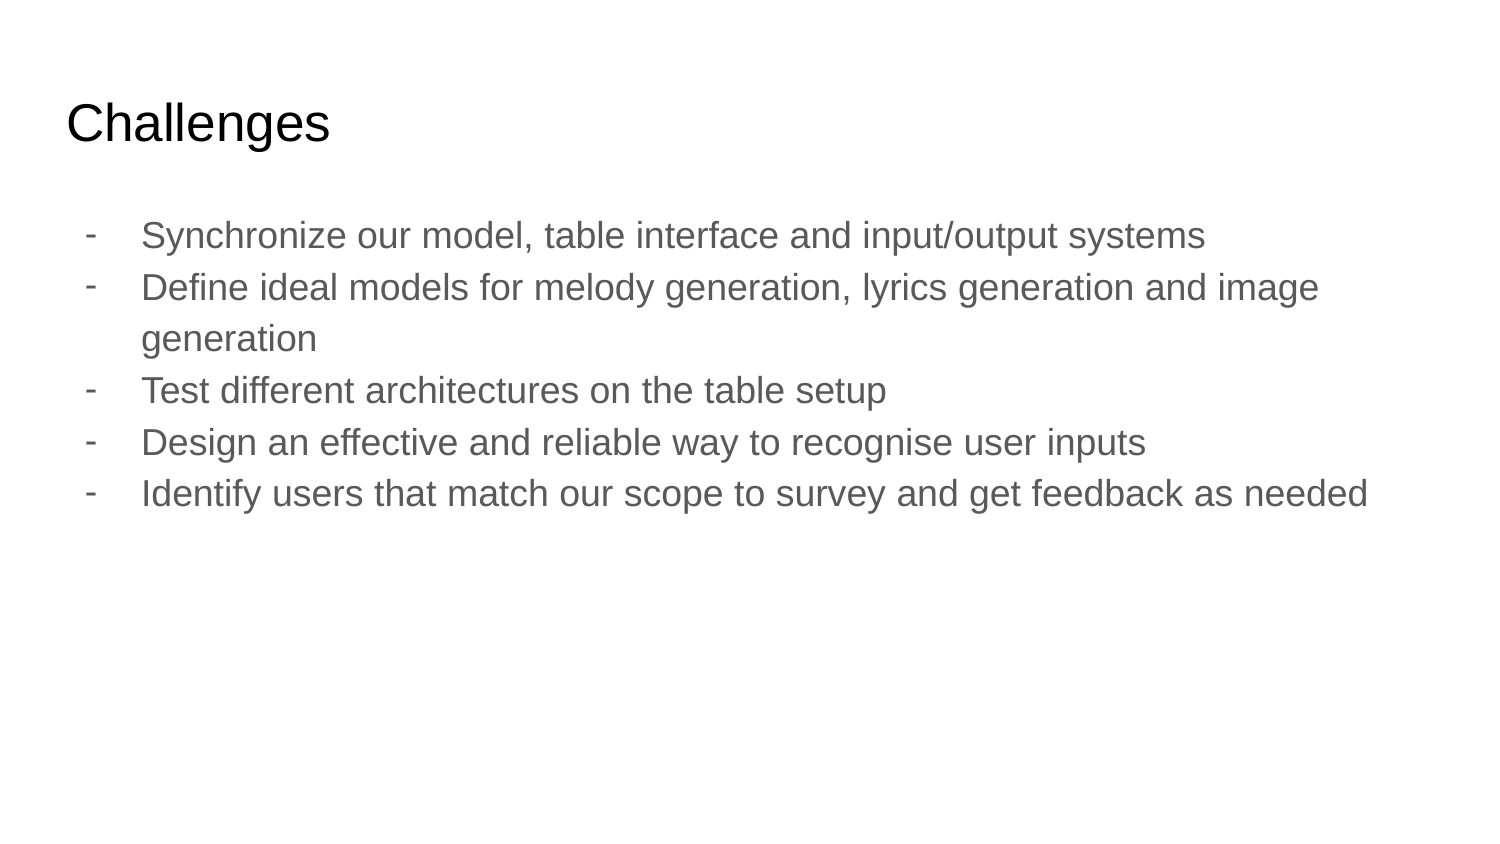

# Challenges
Synchronize our model, table interface and input/output systems
Define ideal models for melody generation, lyrics generation and image generation
Test different architectures on the table setup
Design an effective and reliable way to recognise user inputs
Identify users that match our scope to survey and get feedback as needed